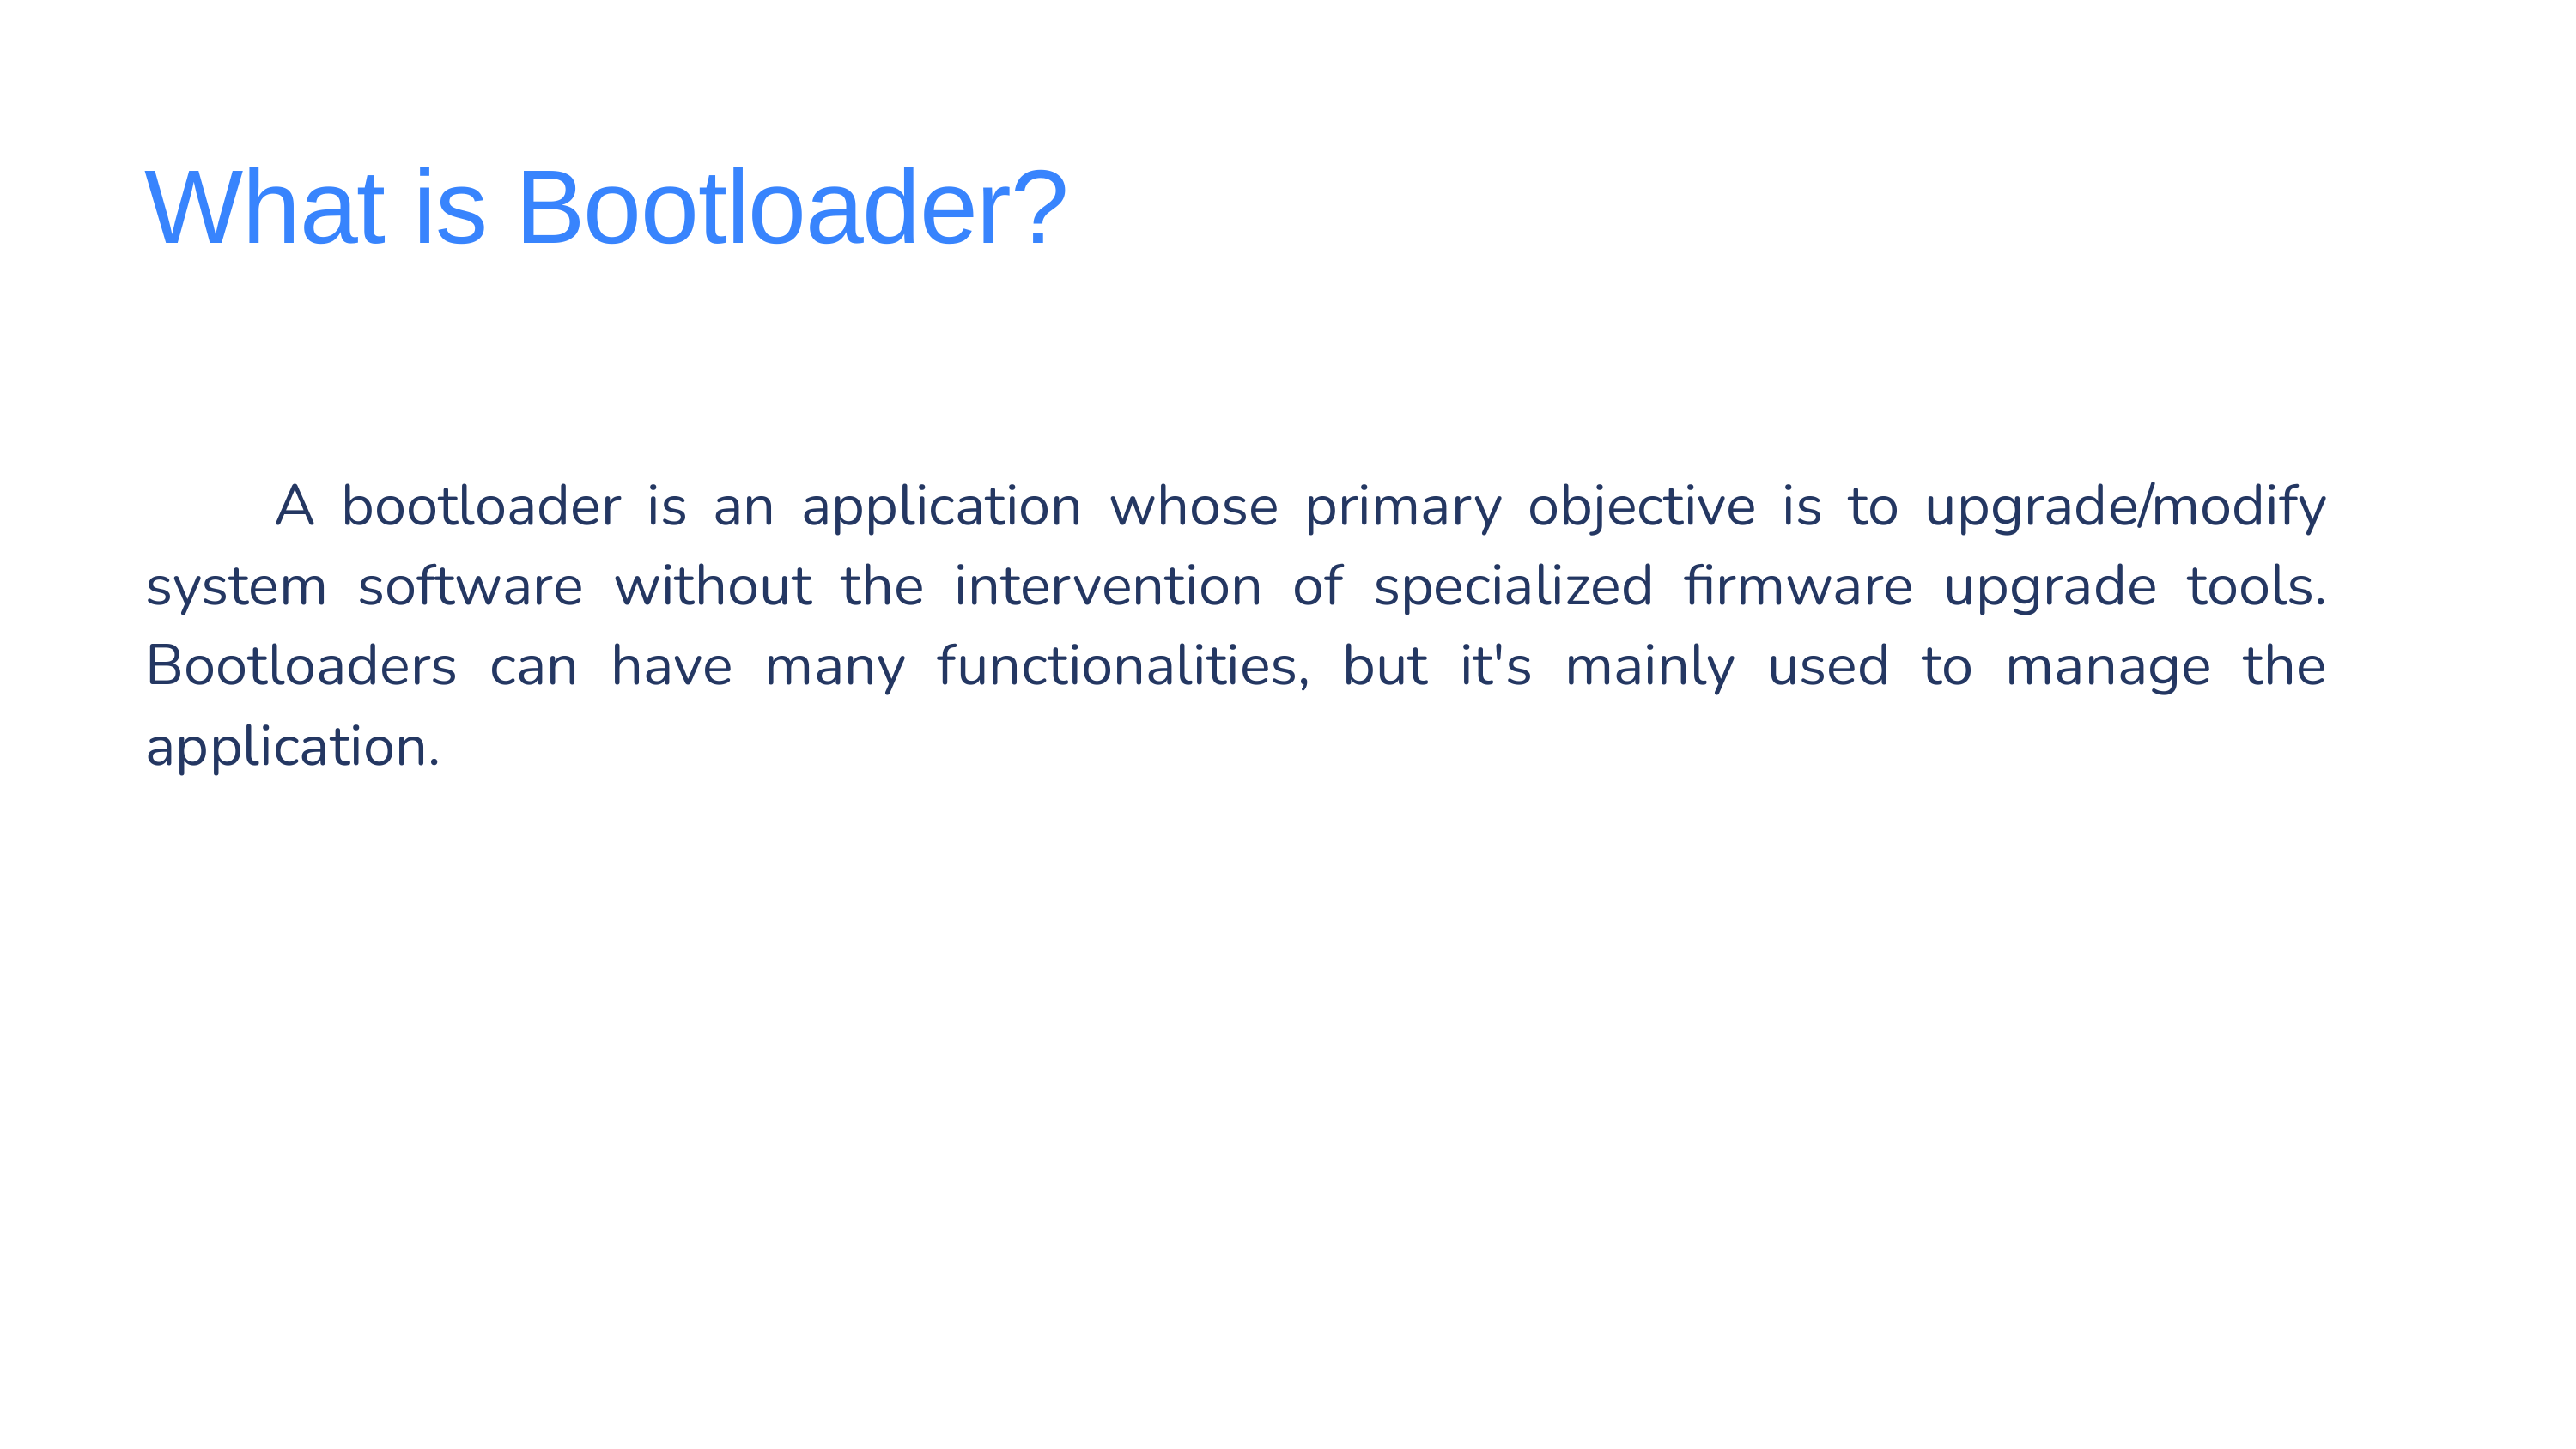

What is Bootloader?
	A bootloader is an application whose primary objective is to upgrade/modify system software without the intervention of specialized firmware upgrade tools. Bootloaders can have many functionalities, but it's mainly used to manage the application.